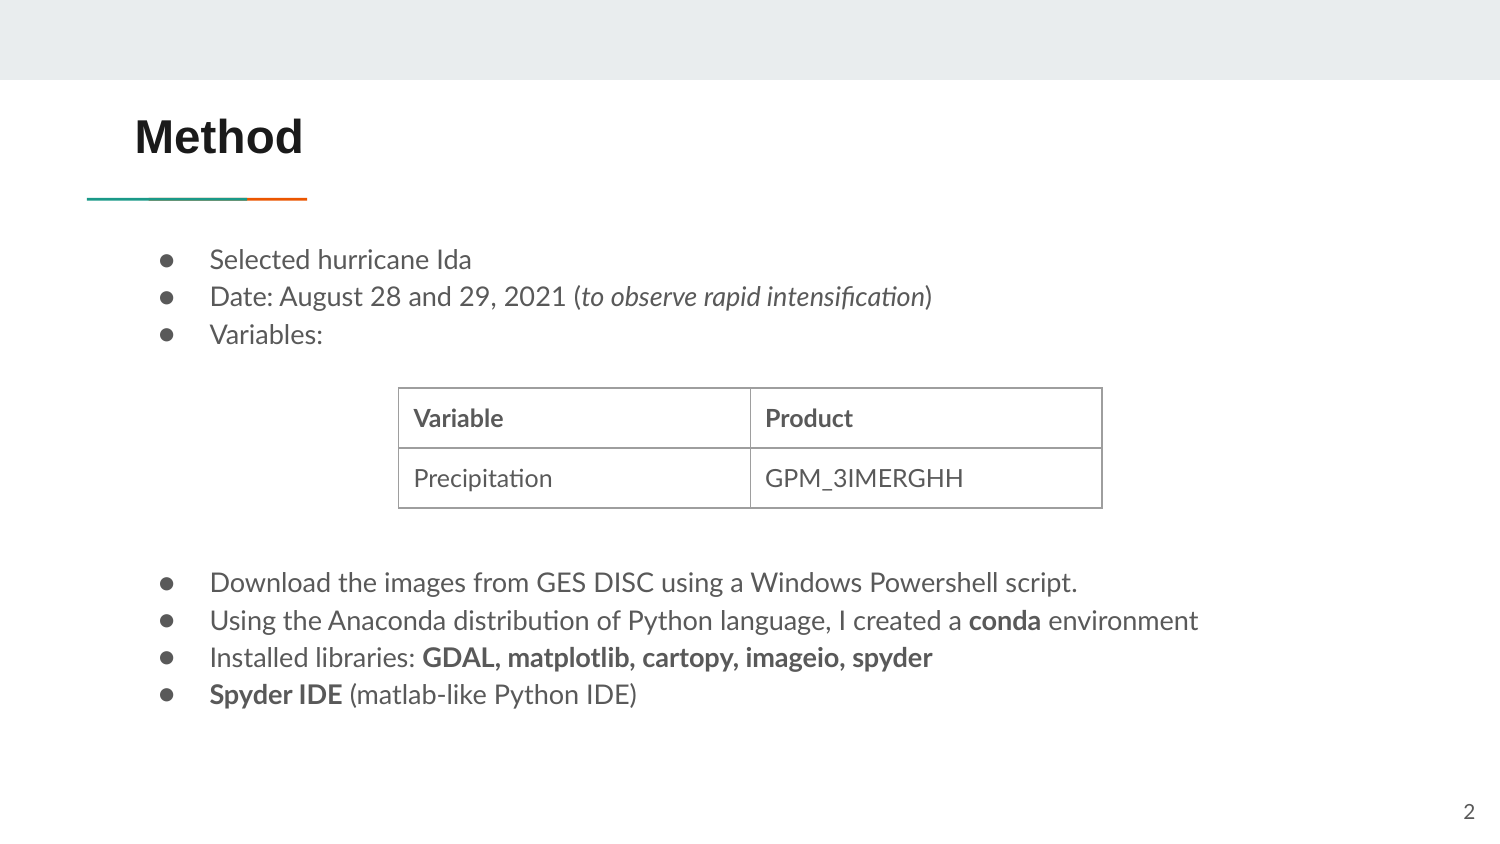

# Method
Selected hurricane Ida
Date: August 28 and 29, 2021 (to observe rapid intensification)
Variables:

Download the images from GES DISC using a Windows Powershell script.
Using the Anaconda distribution of Python language, I created a conda environment
Installed libraries: GDAL, matplotlib, cartopy, imageio, spyder
Spyder IDE (matlab-like Python IDE)
| Variable | Product |
| --- | --- |
| Precipitation | GPM\_3IMERGHH |
2